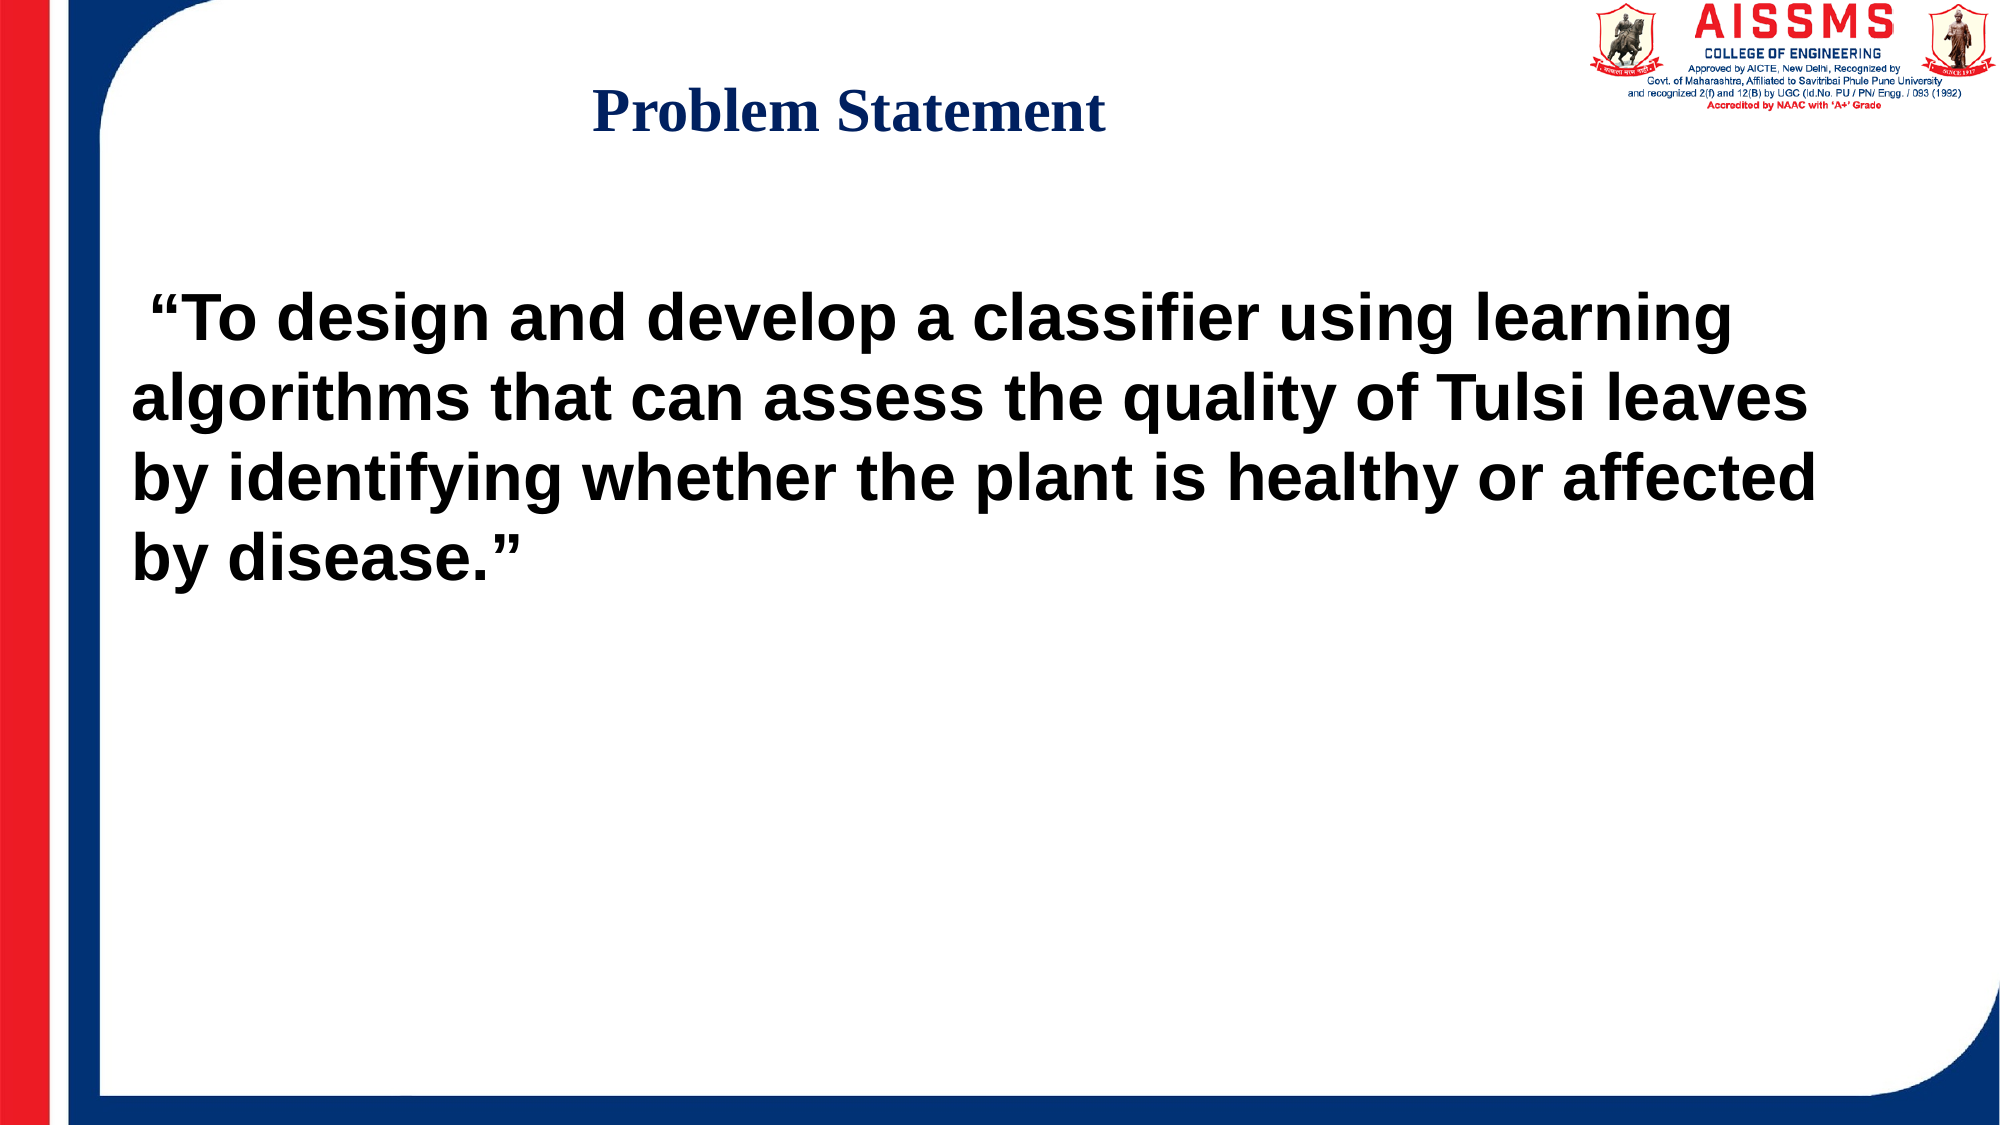

# Problem Statement
 “To design and develop a classifier using learning algorithms that can assess the quality of Tulsi leaves by identifying whether the plant is healthy or affected by disease.”